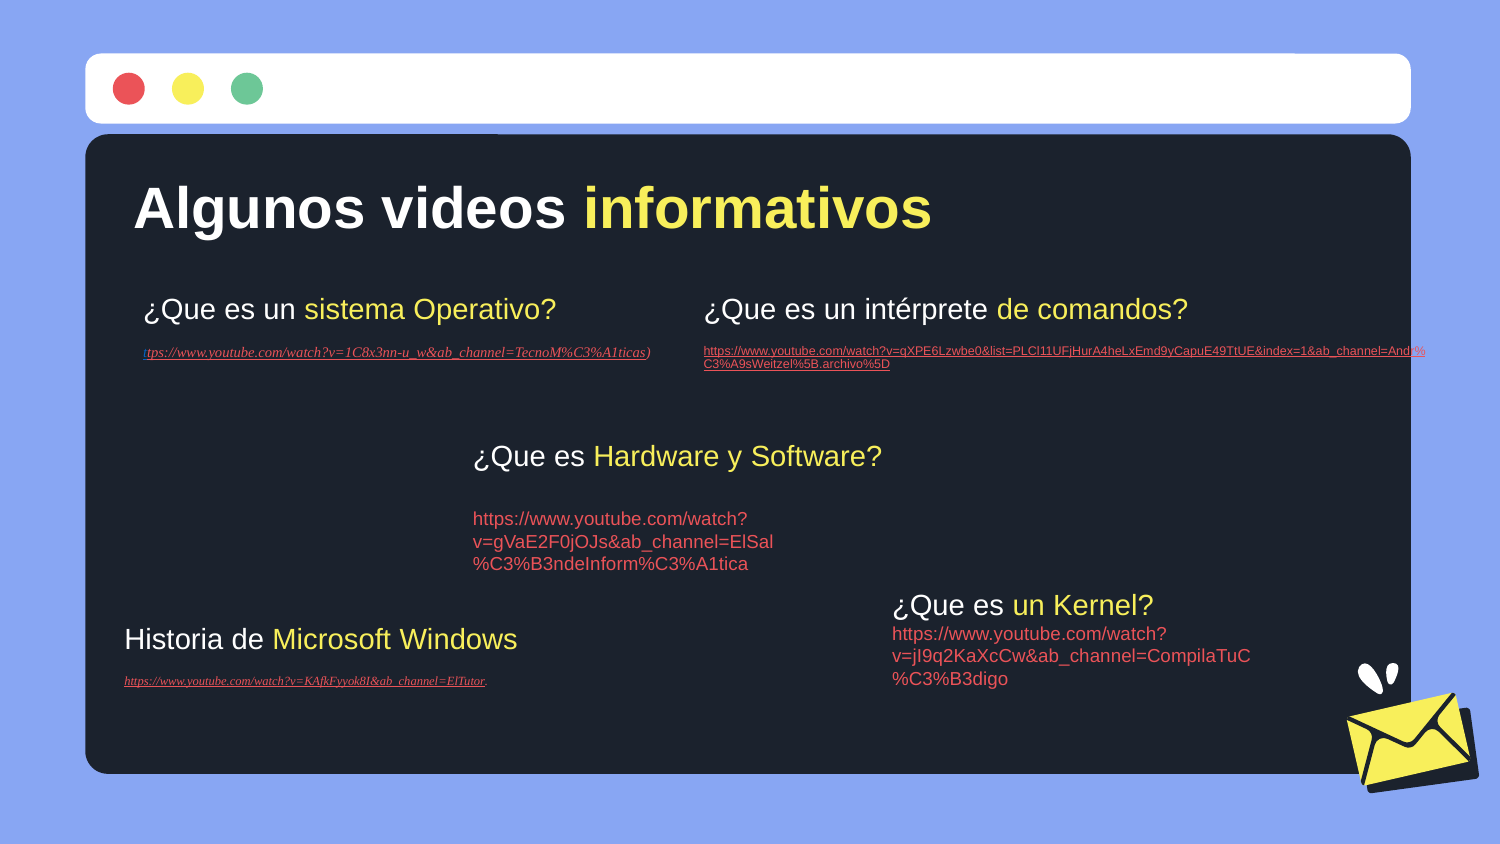

# Algunos videos informativos
¿Que es un sistema Operativo?
ttps://www.youtube.com/watch?v=1C8x3nn-u_w&ab_channel=TecnoM%C3%A1ticas)
¿Que es un intérprete de comandos?
https://www.youtube.com/watch?v=qXPE6Lzwbe0&list=PLCl11UFjHurA4heLxEmd9yCapuE49TtUE&index=1&ab_channel=Andr%C3%A9sWeitzel%5B.archivo%5D

¿Que es Hardware y Software?

https://www.youtube.com/watch?v=gVaE2F0jOJs&ab_channel=ElSal%C3%B3ndeInform%C3%A1tica
¿Que es un Kernel?
https://www.youtube.com/watch?v=jI9q2KaXcCw&ab_channel=CompilaTuC%C3%B3digo
Historia de Microsoft Windows
https://www.youtube.com/watch?v=KAfkFyyok8I&ab_channel=ElTutor.